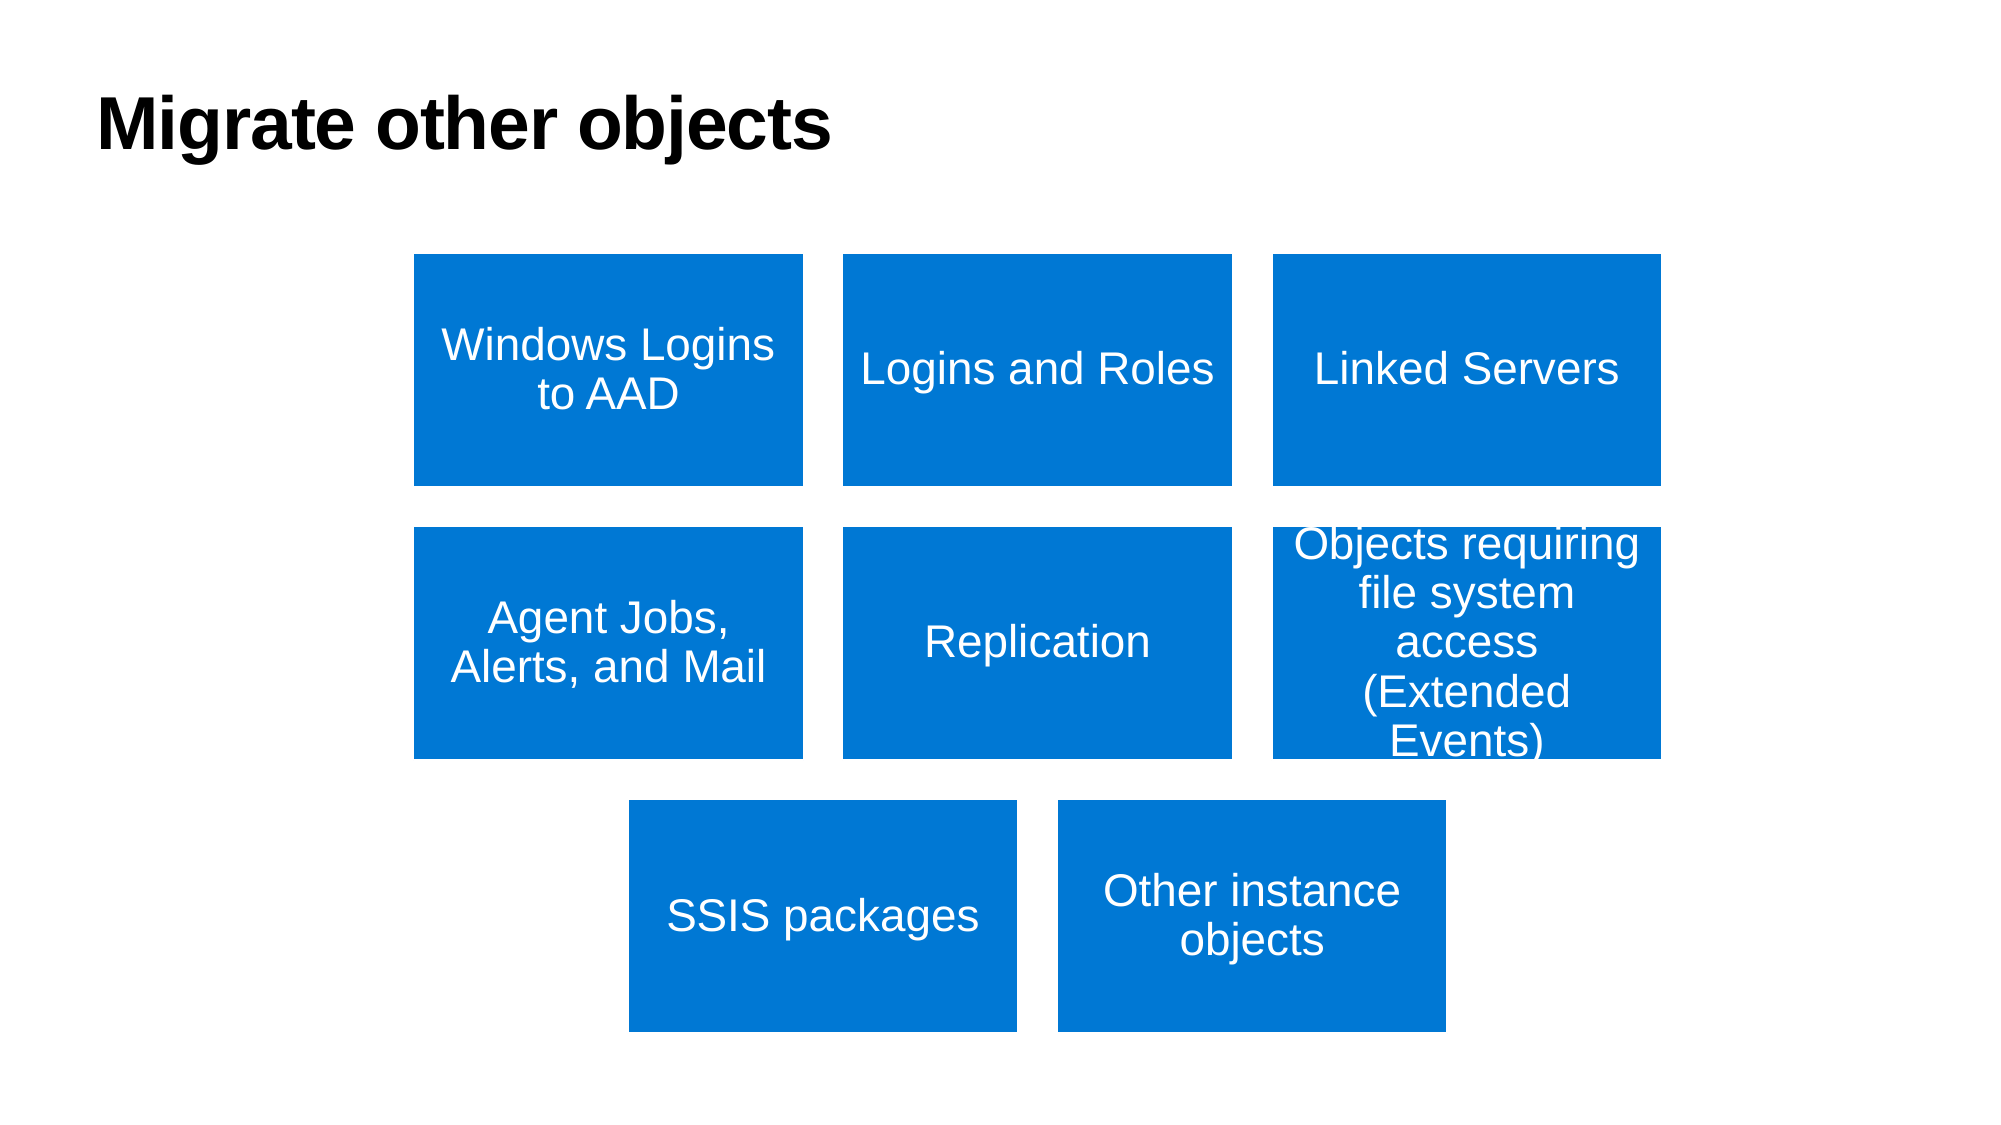

# Migrate other objects
Windows Logins to AAD
Logins and Roles
Linked Servers
Agent Jobs, Alerts, and Mail
Replication
Objects requiring file system access (Extended Events)
SSIS packages
Other instance objects